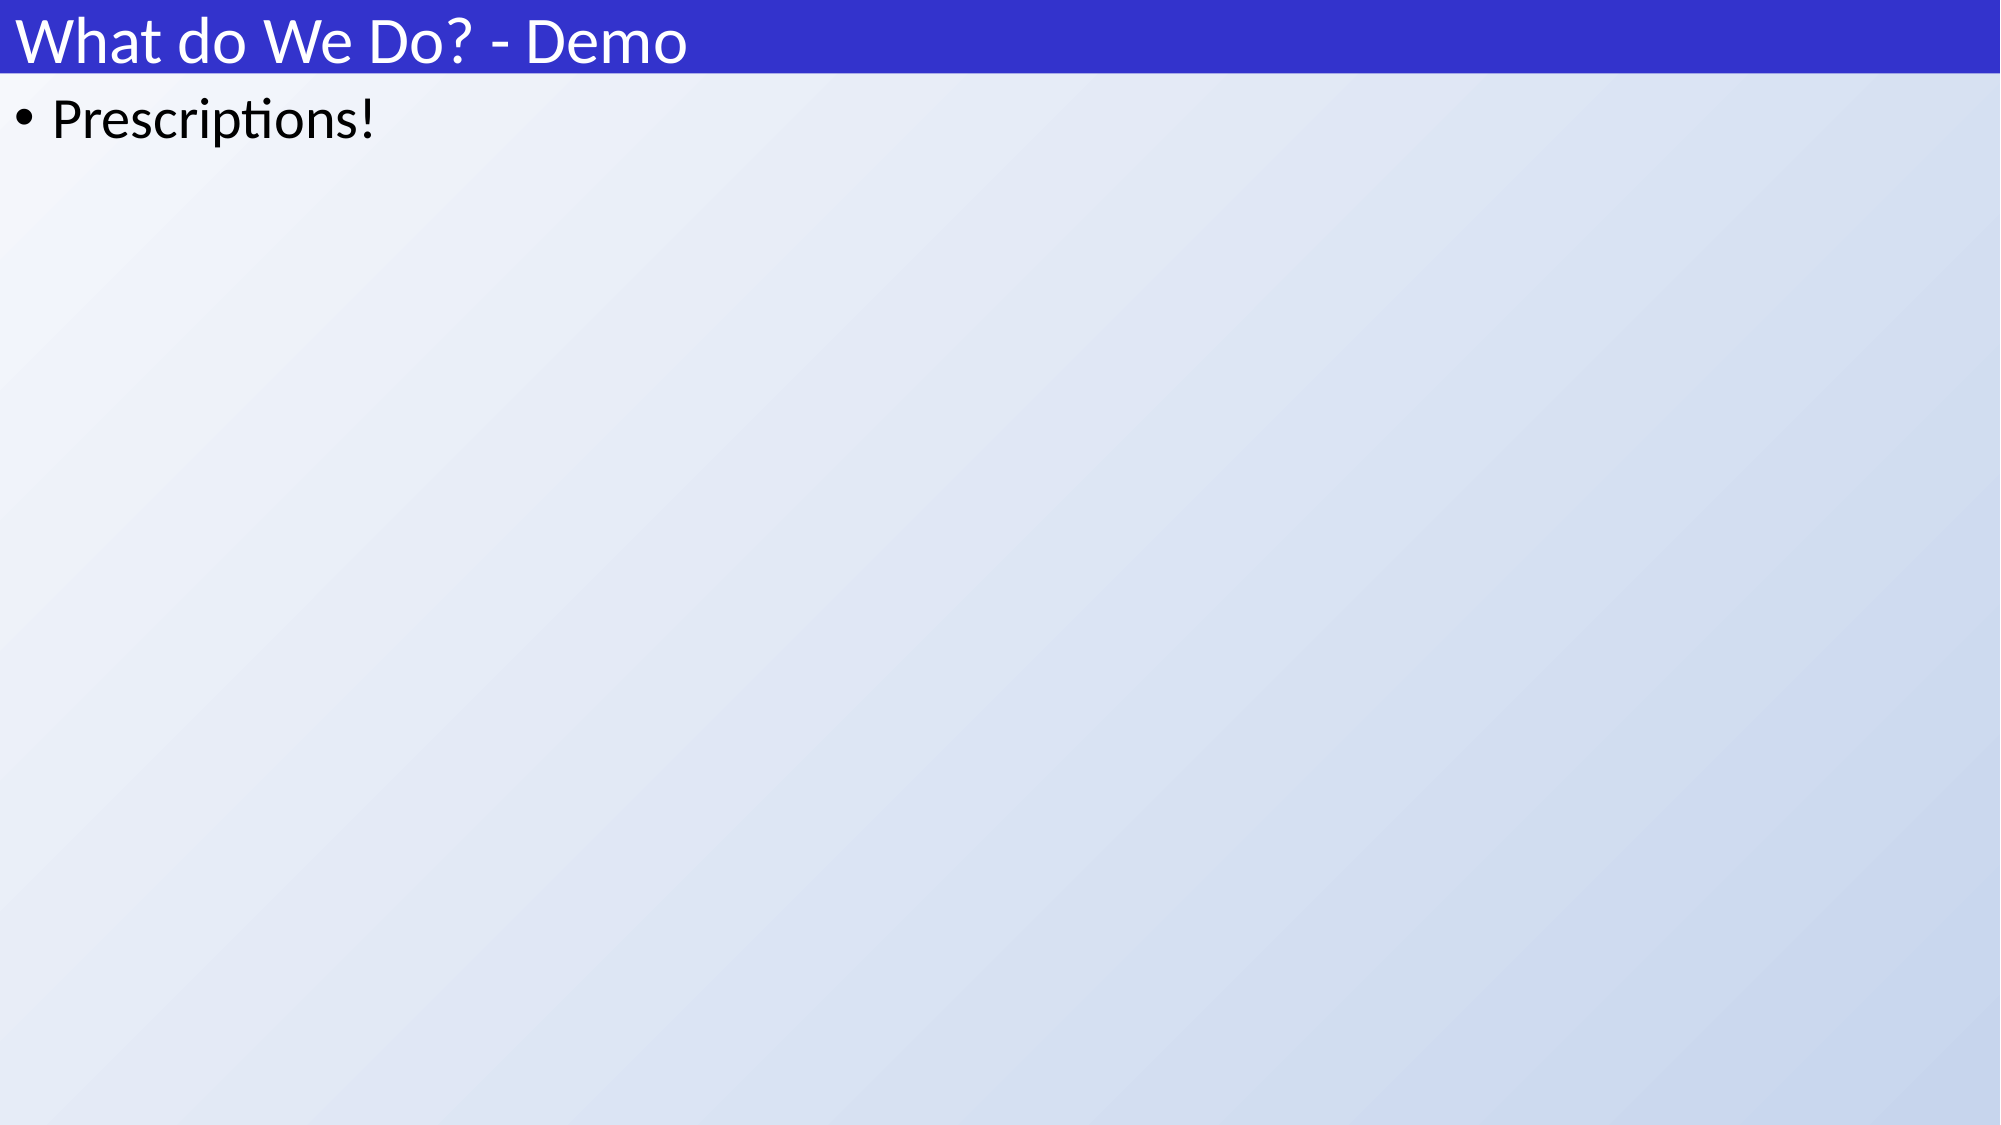

# What do We Do? - Demo
Prescriptions!